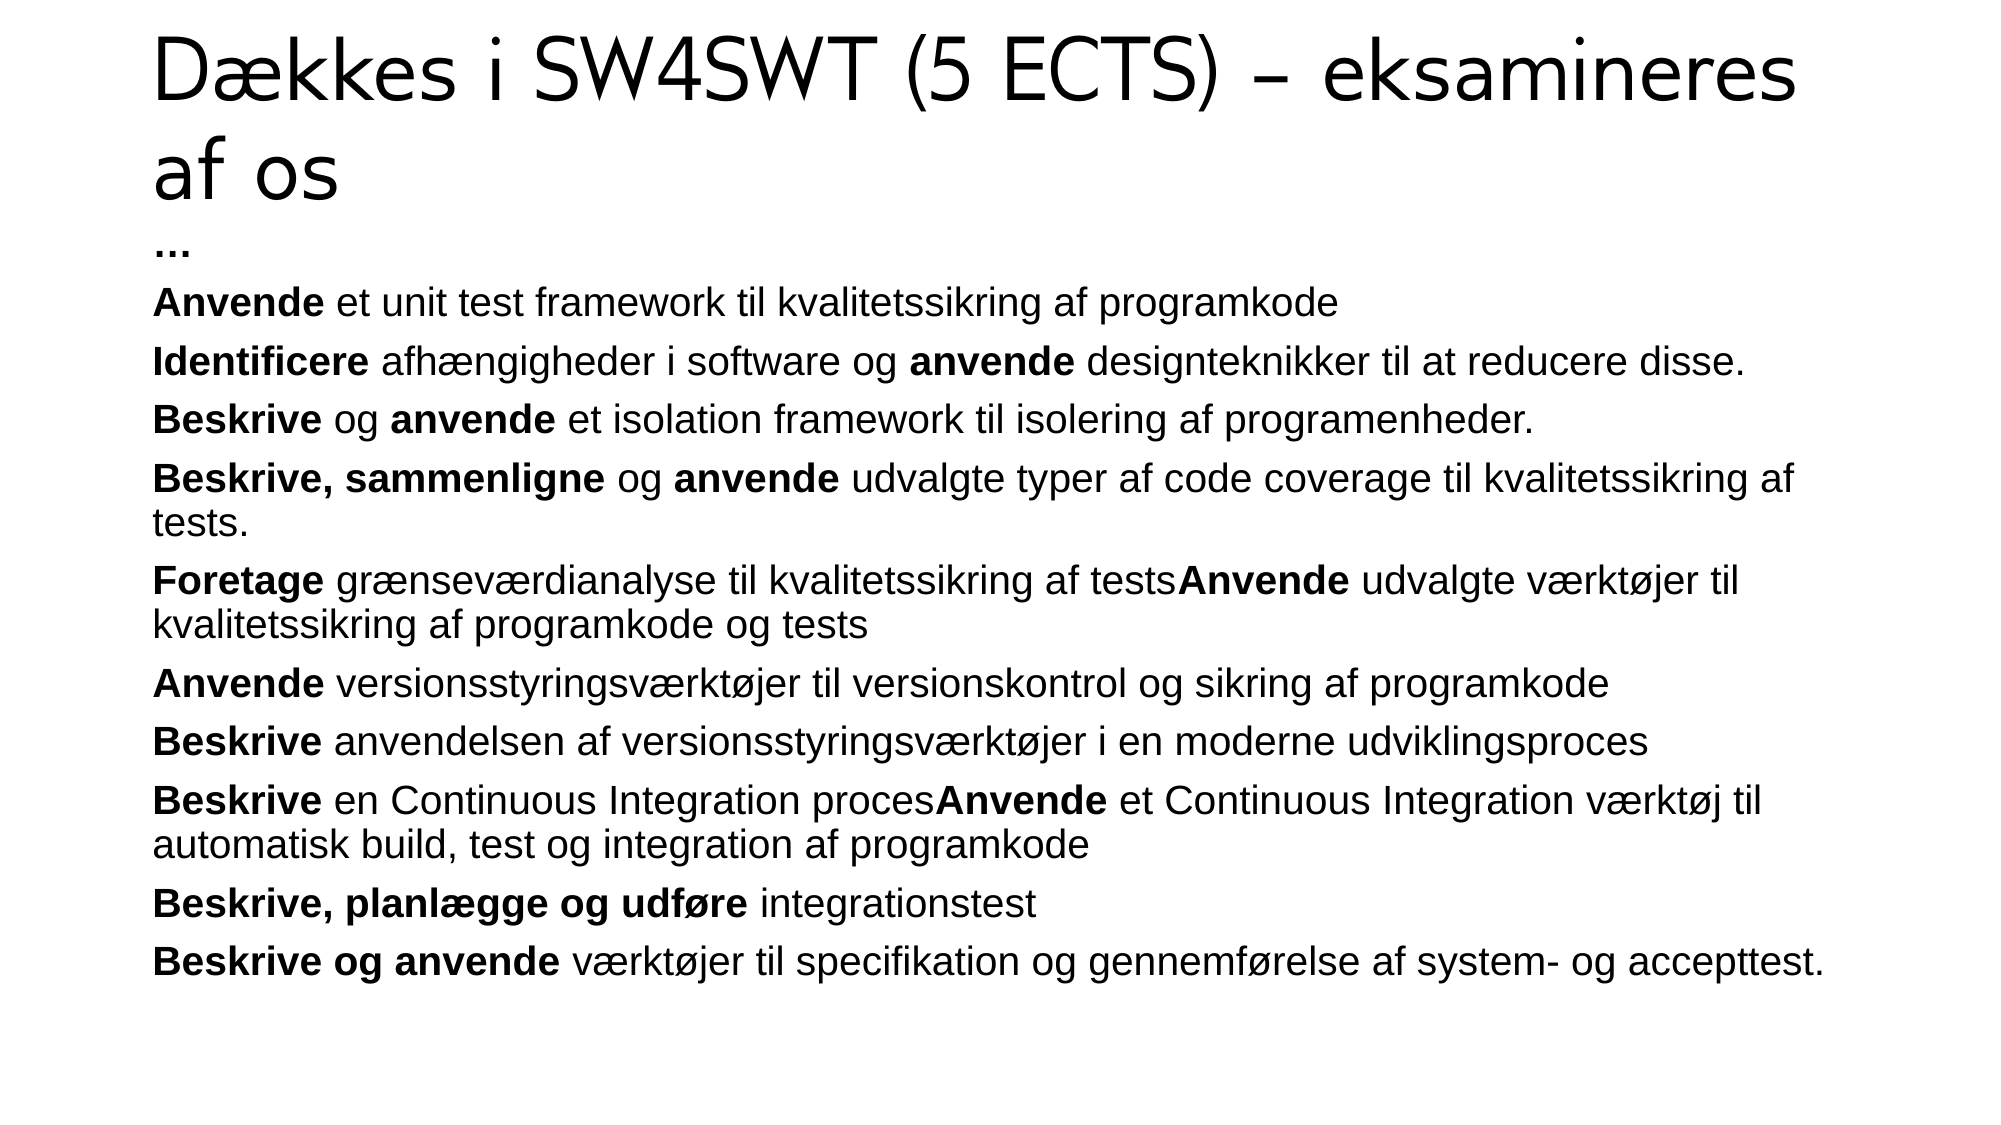

Dækkes i SW4SWT (5 ECTS) – eksamineres af os
…
Anvende et unit test framework til kvalitetssikring af programkode
Identificere afhængigheder i software og anvende designteknikker til at reducere disse.
Beskrive og anvende et isolation framework til isolering af programenheder.
Beskrive, sammenligne og anvende udvalgte typer af code coverage til kvalitetssikring af tests.
Foretage grænseværdianalyse til kvalitetssikring af testsAnvende udvalgte værktøjer til kvalitetssikring af programkode og tests
Anvende versionsstyringsværktøjer til versionskontrol og sikring af programkode
Beskrive anvendelsen af versionsstyringsværktøjer i en moderne udviklingsproces
Beskrive en Continuous Integration procesAnvende et Continuous Integration værktøj til automatisk build, test og integration af programkode
Beskrive, planlægge og udføre integrationstest
Beskrive og anvende værktøjer til specifikation og gennemførelse af system- og accepttest.